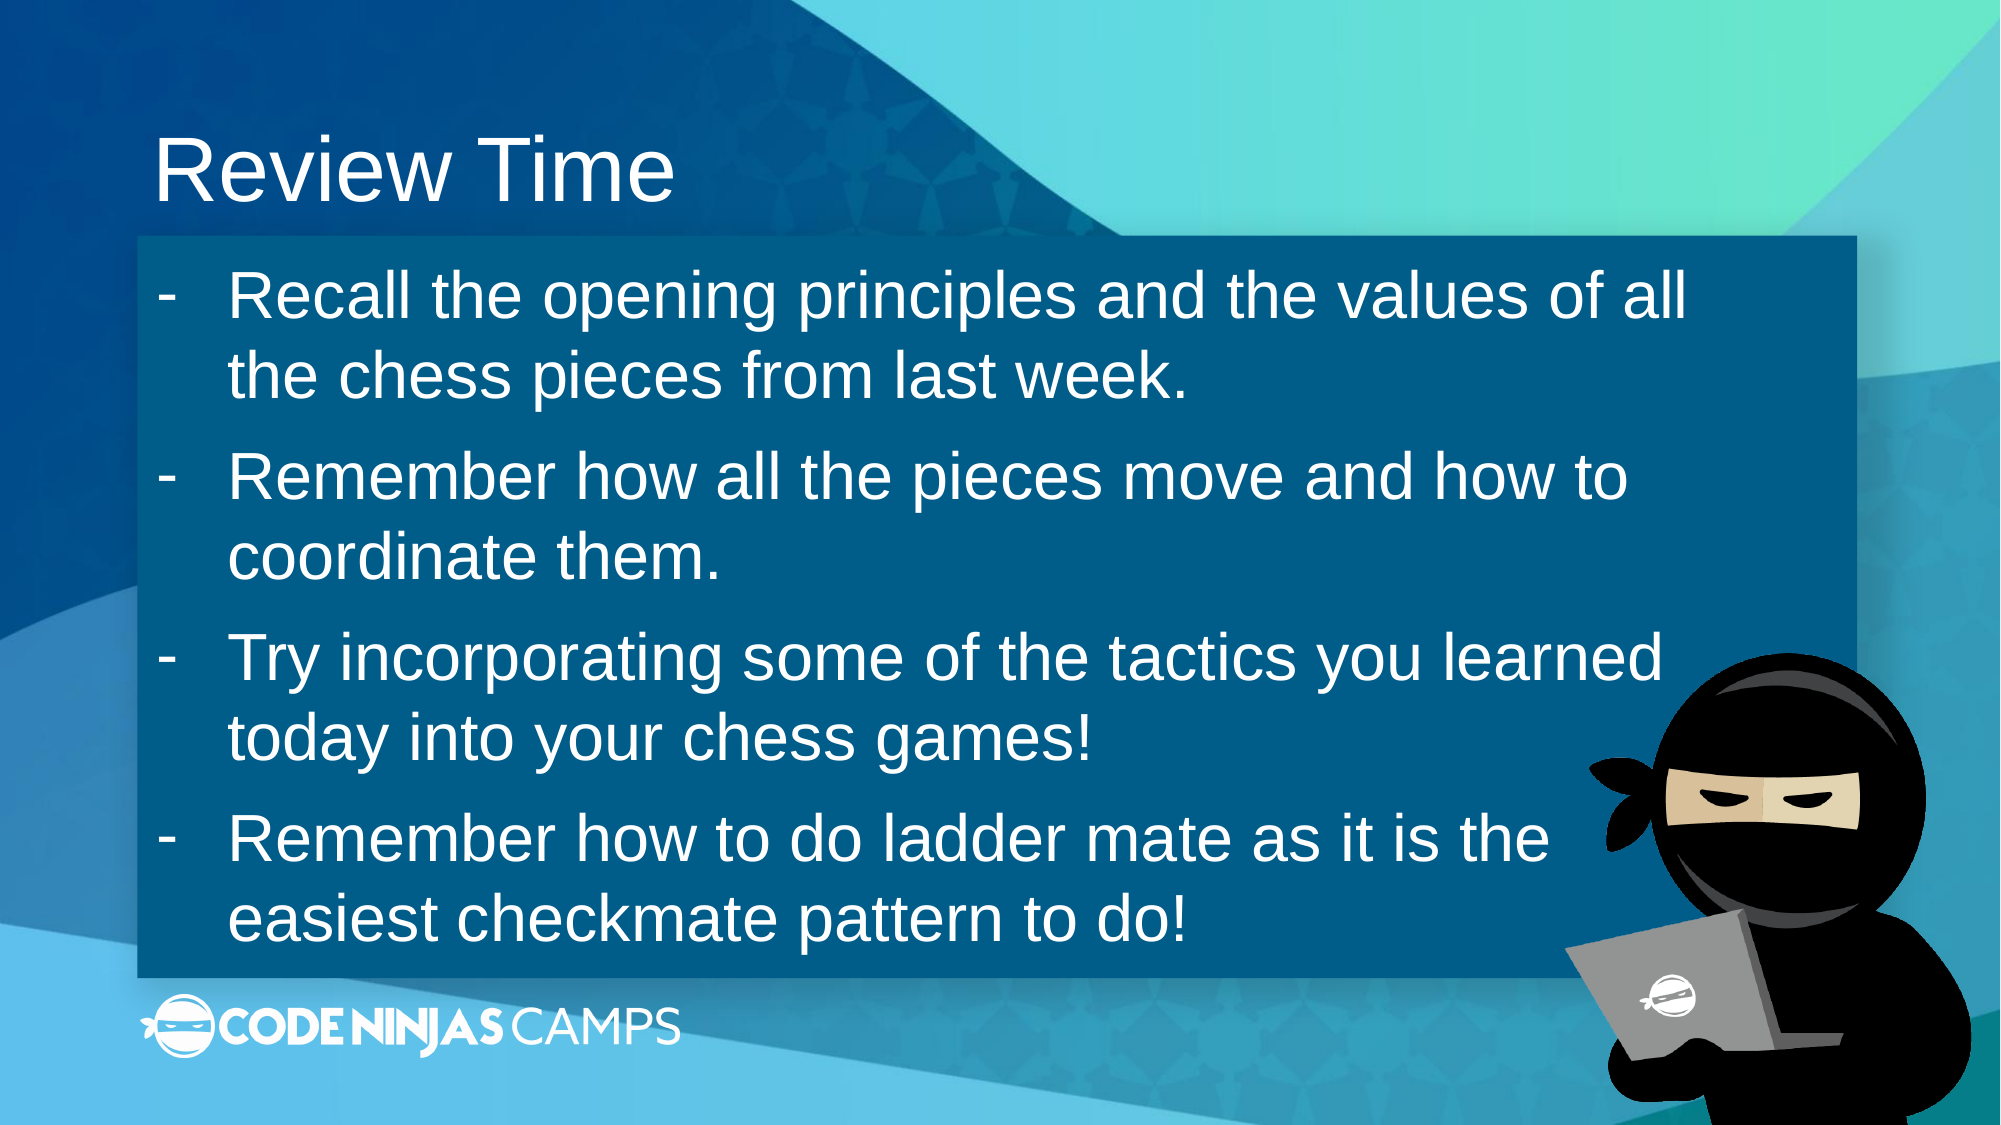

# Review Time
Recall the opening principles and the values of all the chess pieces from last week.
Remember how all the pieces move and how to coordinate them.
Try incorporating some of the tactics you learned today into your chess games!
Remember how to do ladder mate as it is the easiest checkmate pattern to do!